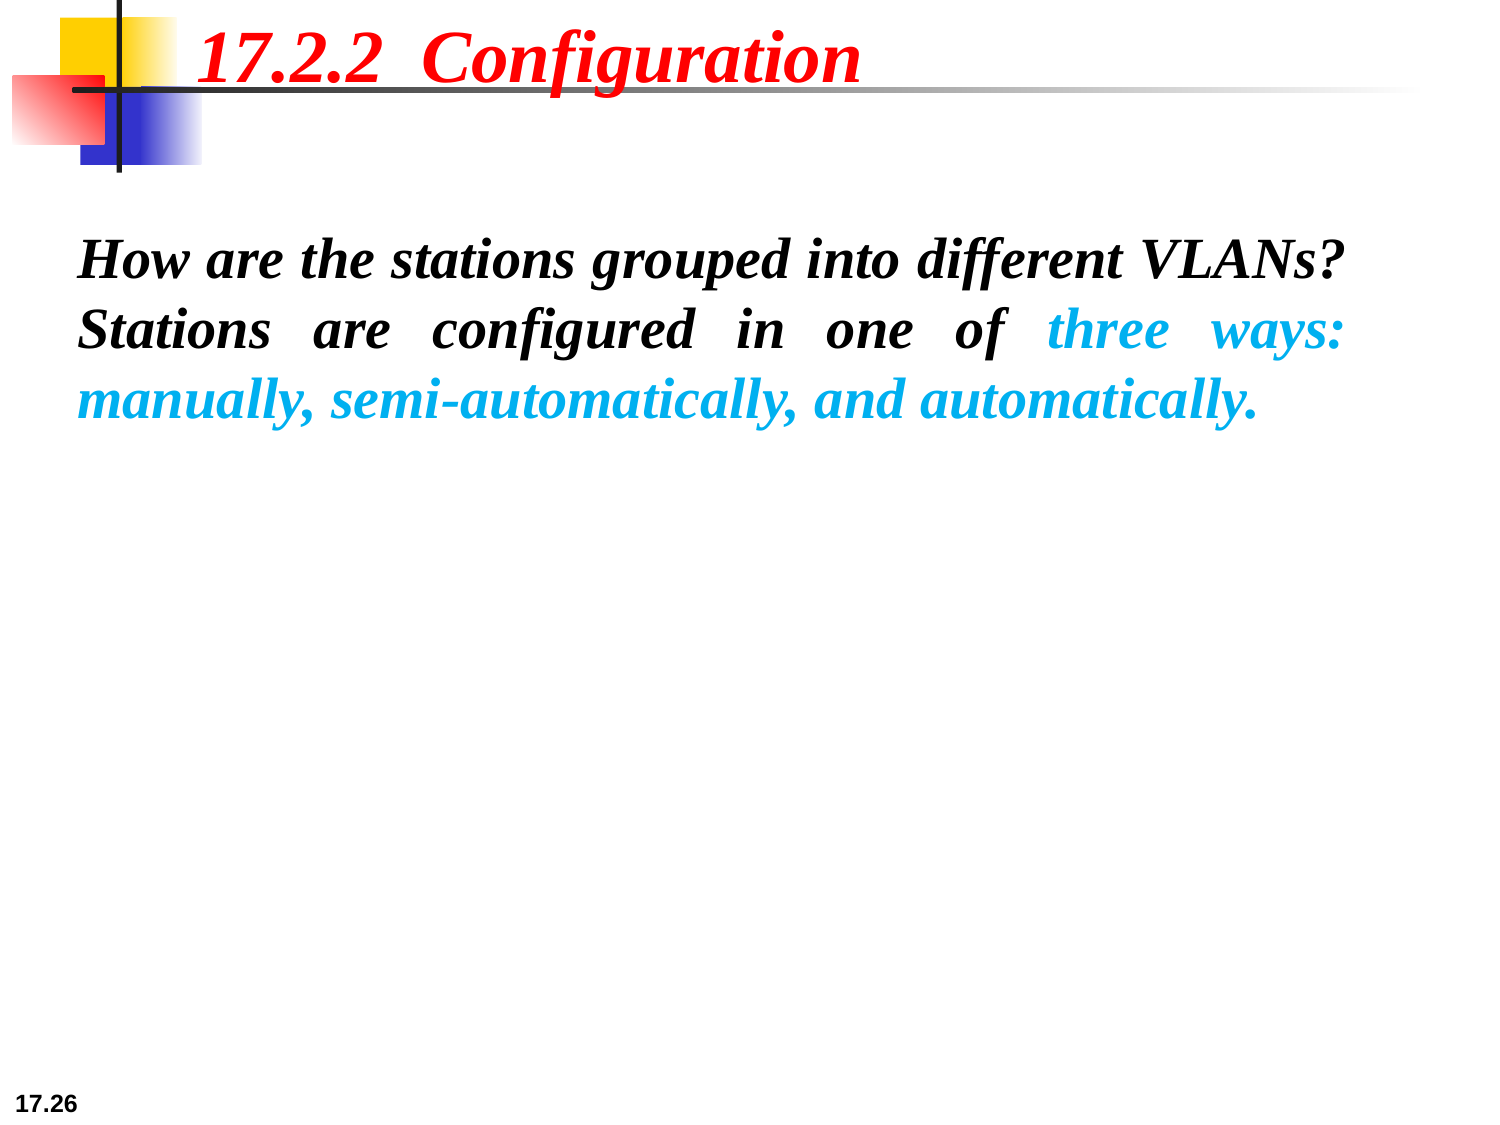

17.2.2  Configuration

How are the stations grouped into different VLANs? Stations are configured in one of three ways: manually, semi-automatically, and automatically.
17.26